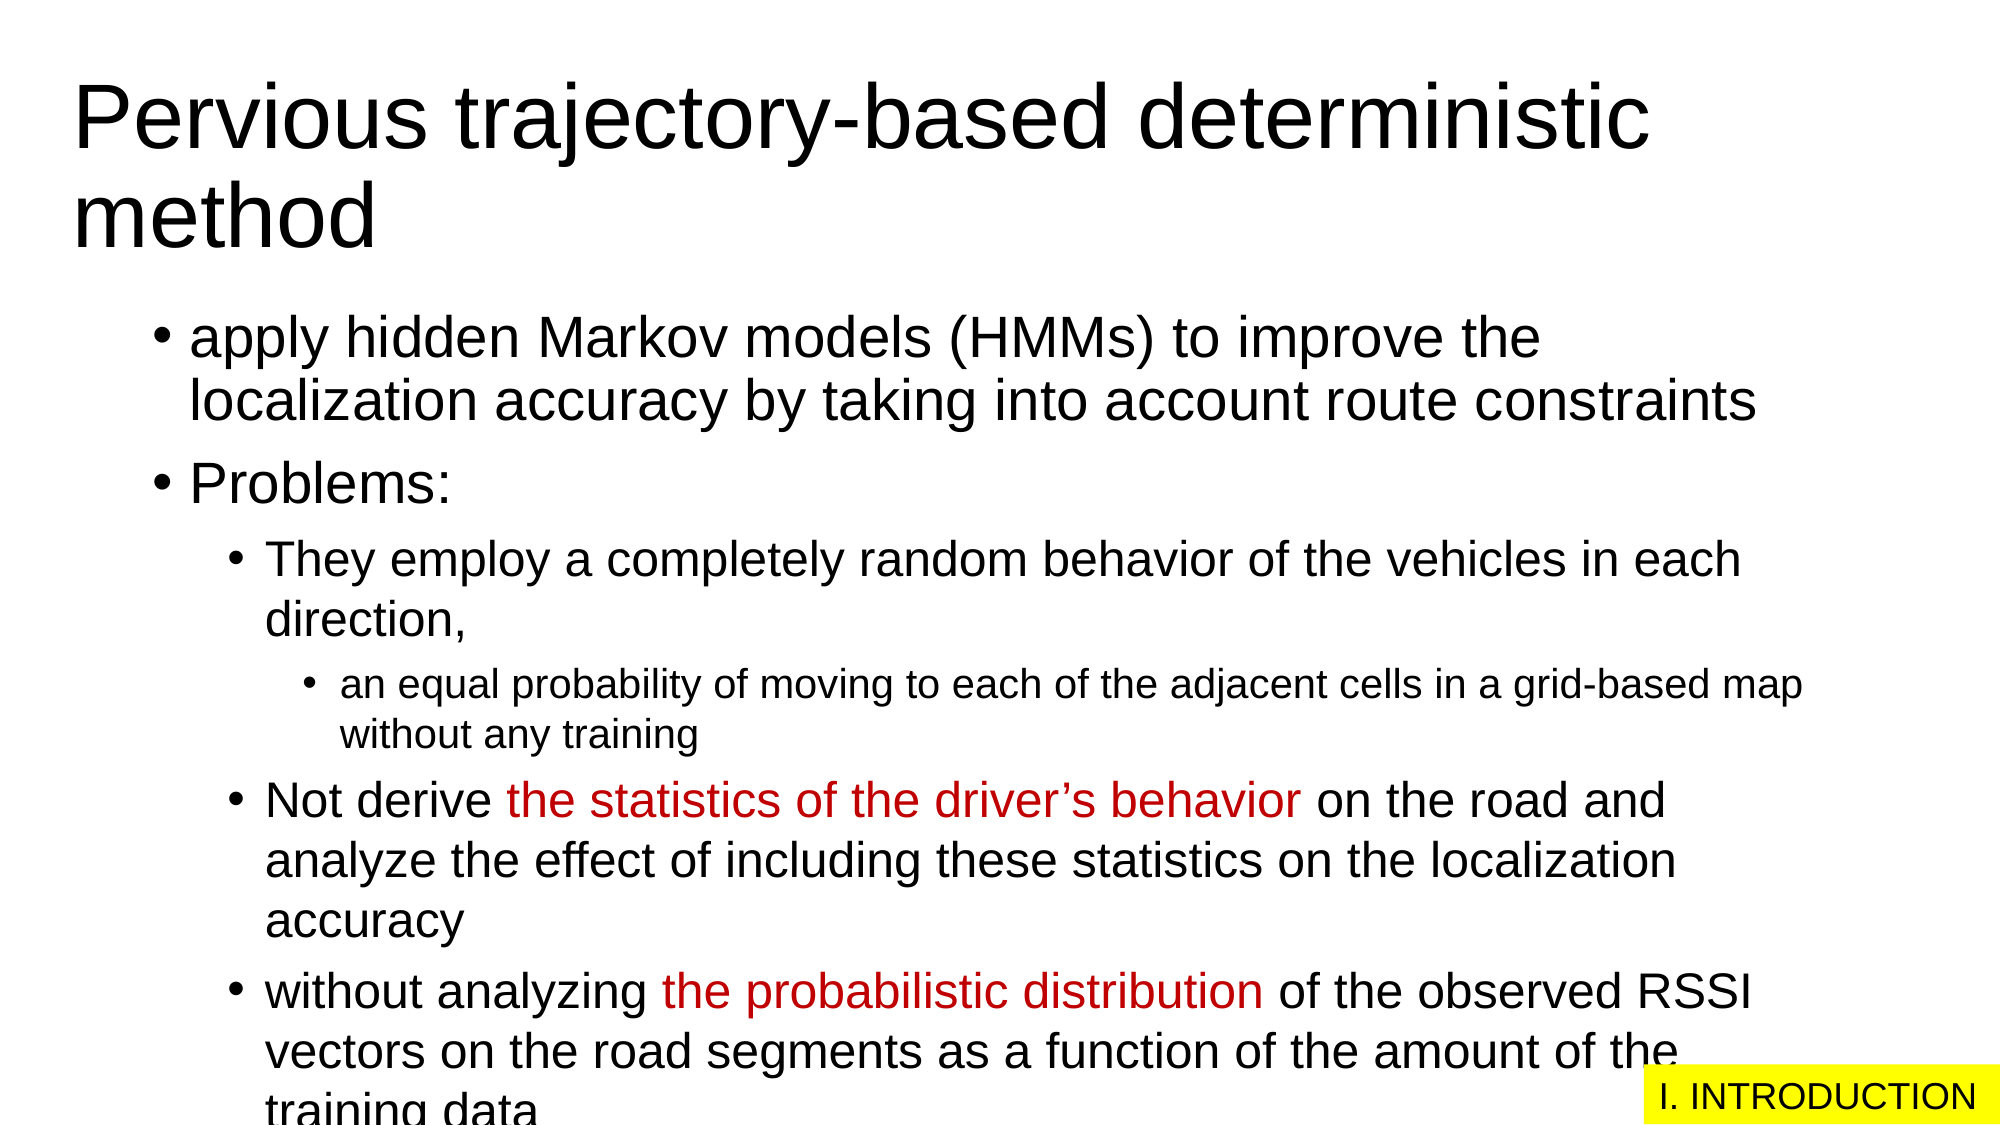

Pervious trajectory-based deterministic method
apply hidden Markov models (HMMs) to improve the localization accuracy by taking into account route constraints
Problems:
They employ a completely random behavior of the vehicles in each direction,
an equal probability of moving to each of the adjacent cells in a grid-based map without any training
Not derive the statistics of the driver’s behavior on the road and analyze the effect of including these statistics on the localization accuracy
without analyzing the probabilistic distribution of the observed RSSI vectors on the road segments as a function of the amount of the training data
not comparing this probabilistic-model based approach to the commonly used cost functions in the literature.
I. INTRODUCTION